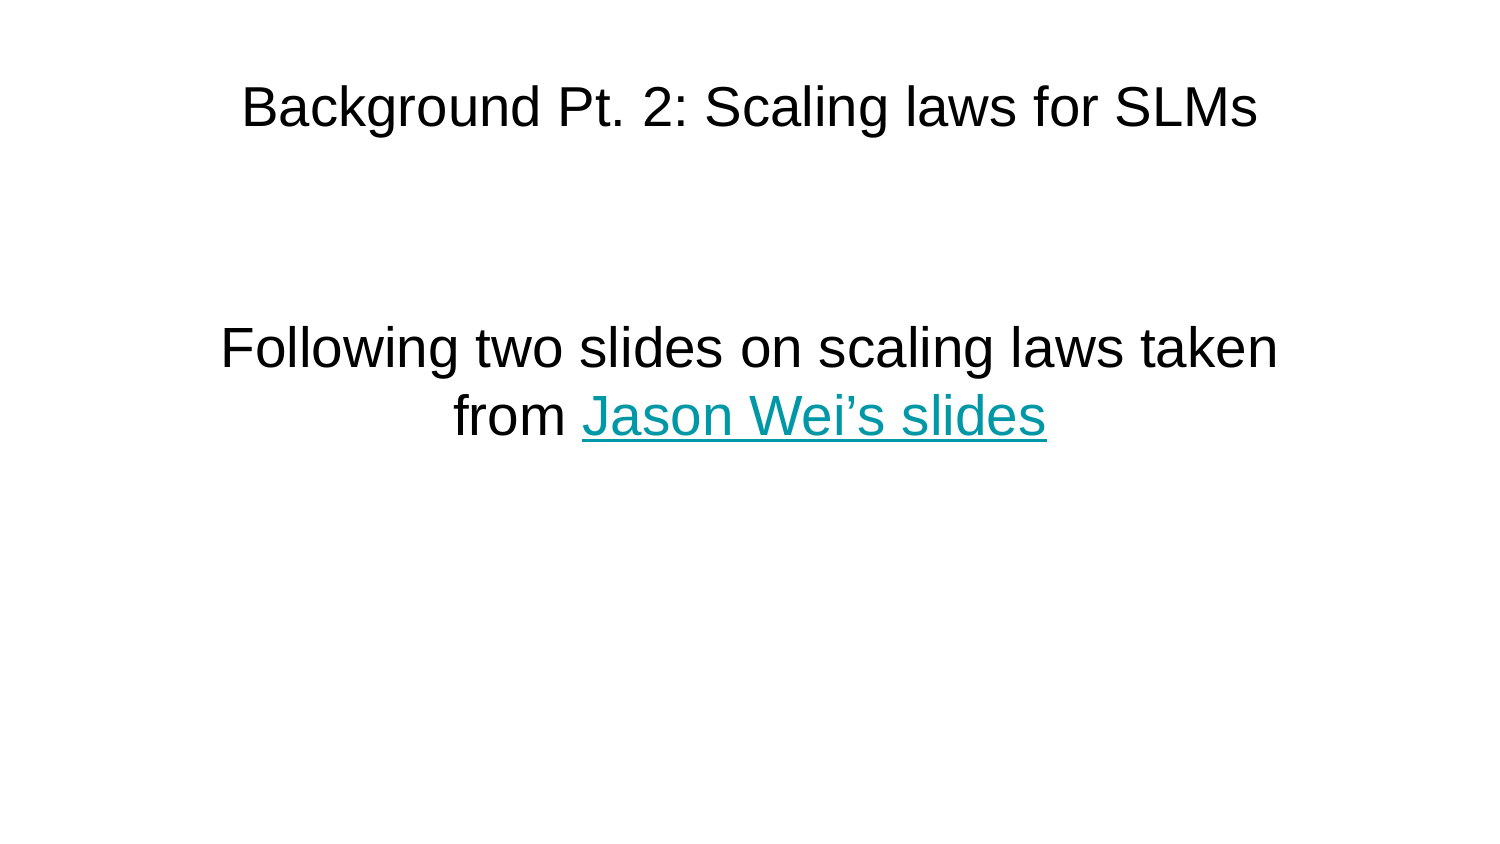

# Background Pt. 2: Scaling laws for SLMs

Following two slides on scaling laws taken from Jason Wei’s slides